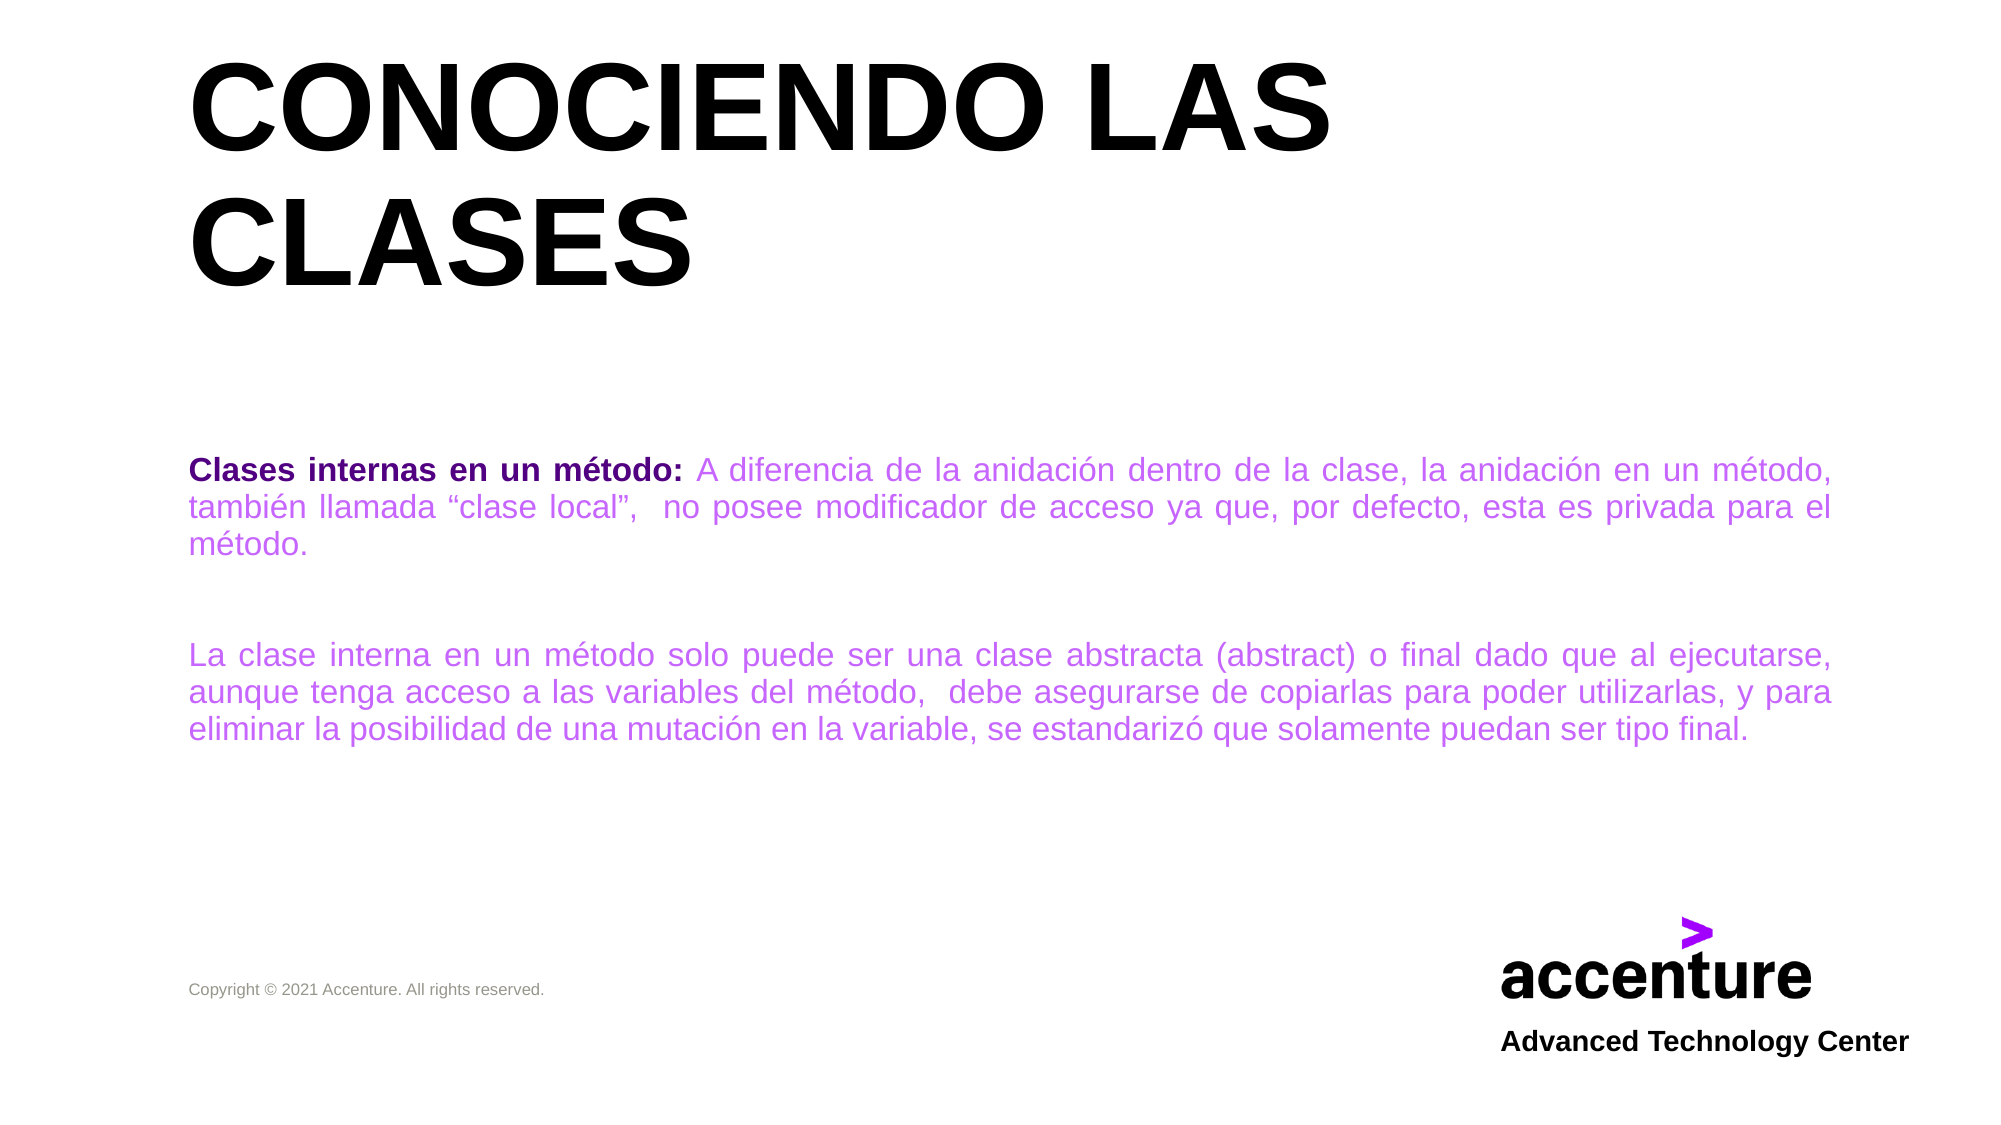

# CONOCIENDO LAS CLASES
Clases internas en un método: A diferencia de la anidación dentro de la clase, la anidación en un método, también llamada “clase local”,  no posee modificador de acceso ya que, por defecto, esta es privada para el método.

La clase interna en un método solo puede ser una clase abstracta (abstract) o final dado que al ejecutarse, aunque tenga acceso a las variables del método,  debe asegurarse de copiarlas para poder utilizarlas, y para eliminar la posibilidad de una mutación en la variable, se estandarizó que solamente puedan ser tipo final.